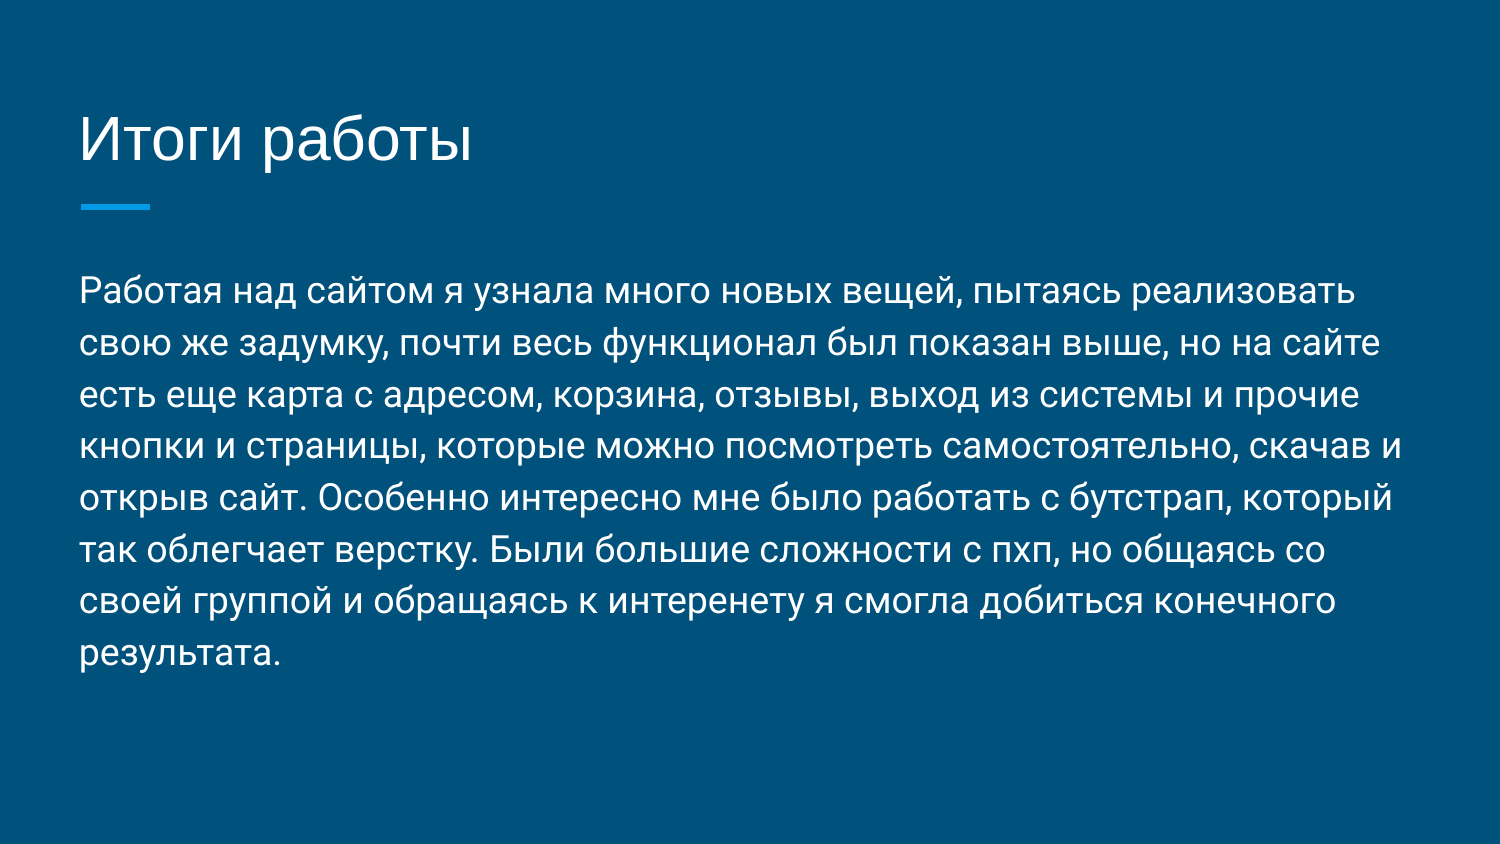

# Итоги работы
Работая над сайтом я узнала много новых вещей, пытаясь реализовать свою же задумку, почти весь функционал был показан выше, но на сайте есть еще карта с адресом, корзина, отзывы, выход из системы и прочие кнопки и страницы, которые можно посмотреть самостоятельно, скачав и открыв сайт. Особенно интересно мне было работать с бутстрап, который так облегчает верстку. Были большие сложности с пхп, но общаясь со своей группой и обращаясь к интеренету я смогла добиться конечного результата.